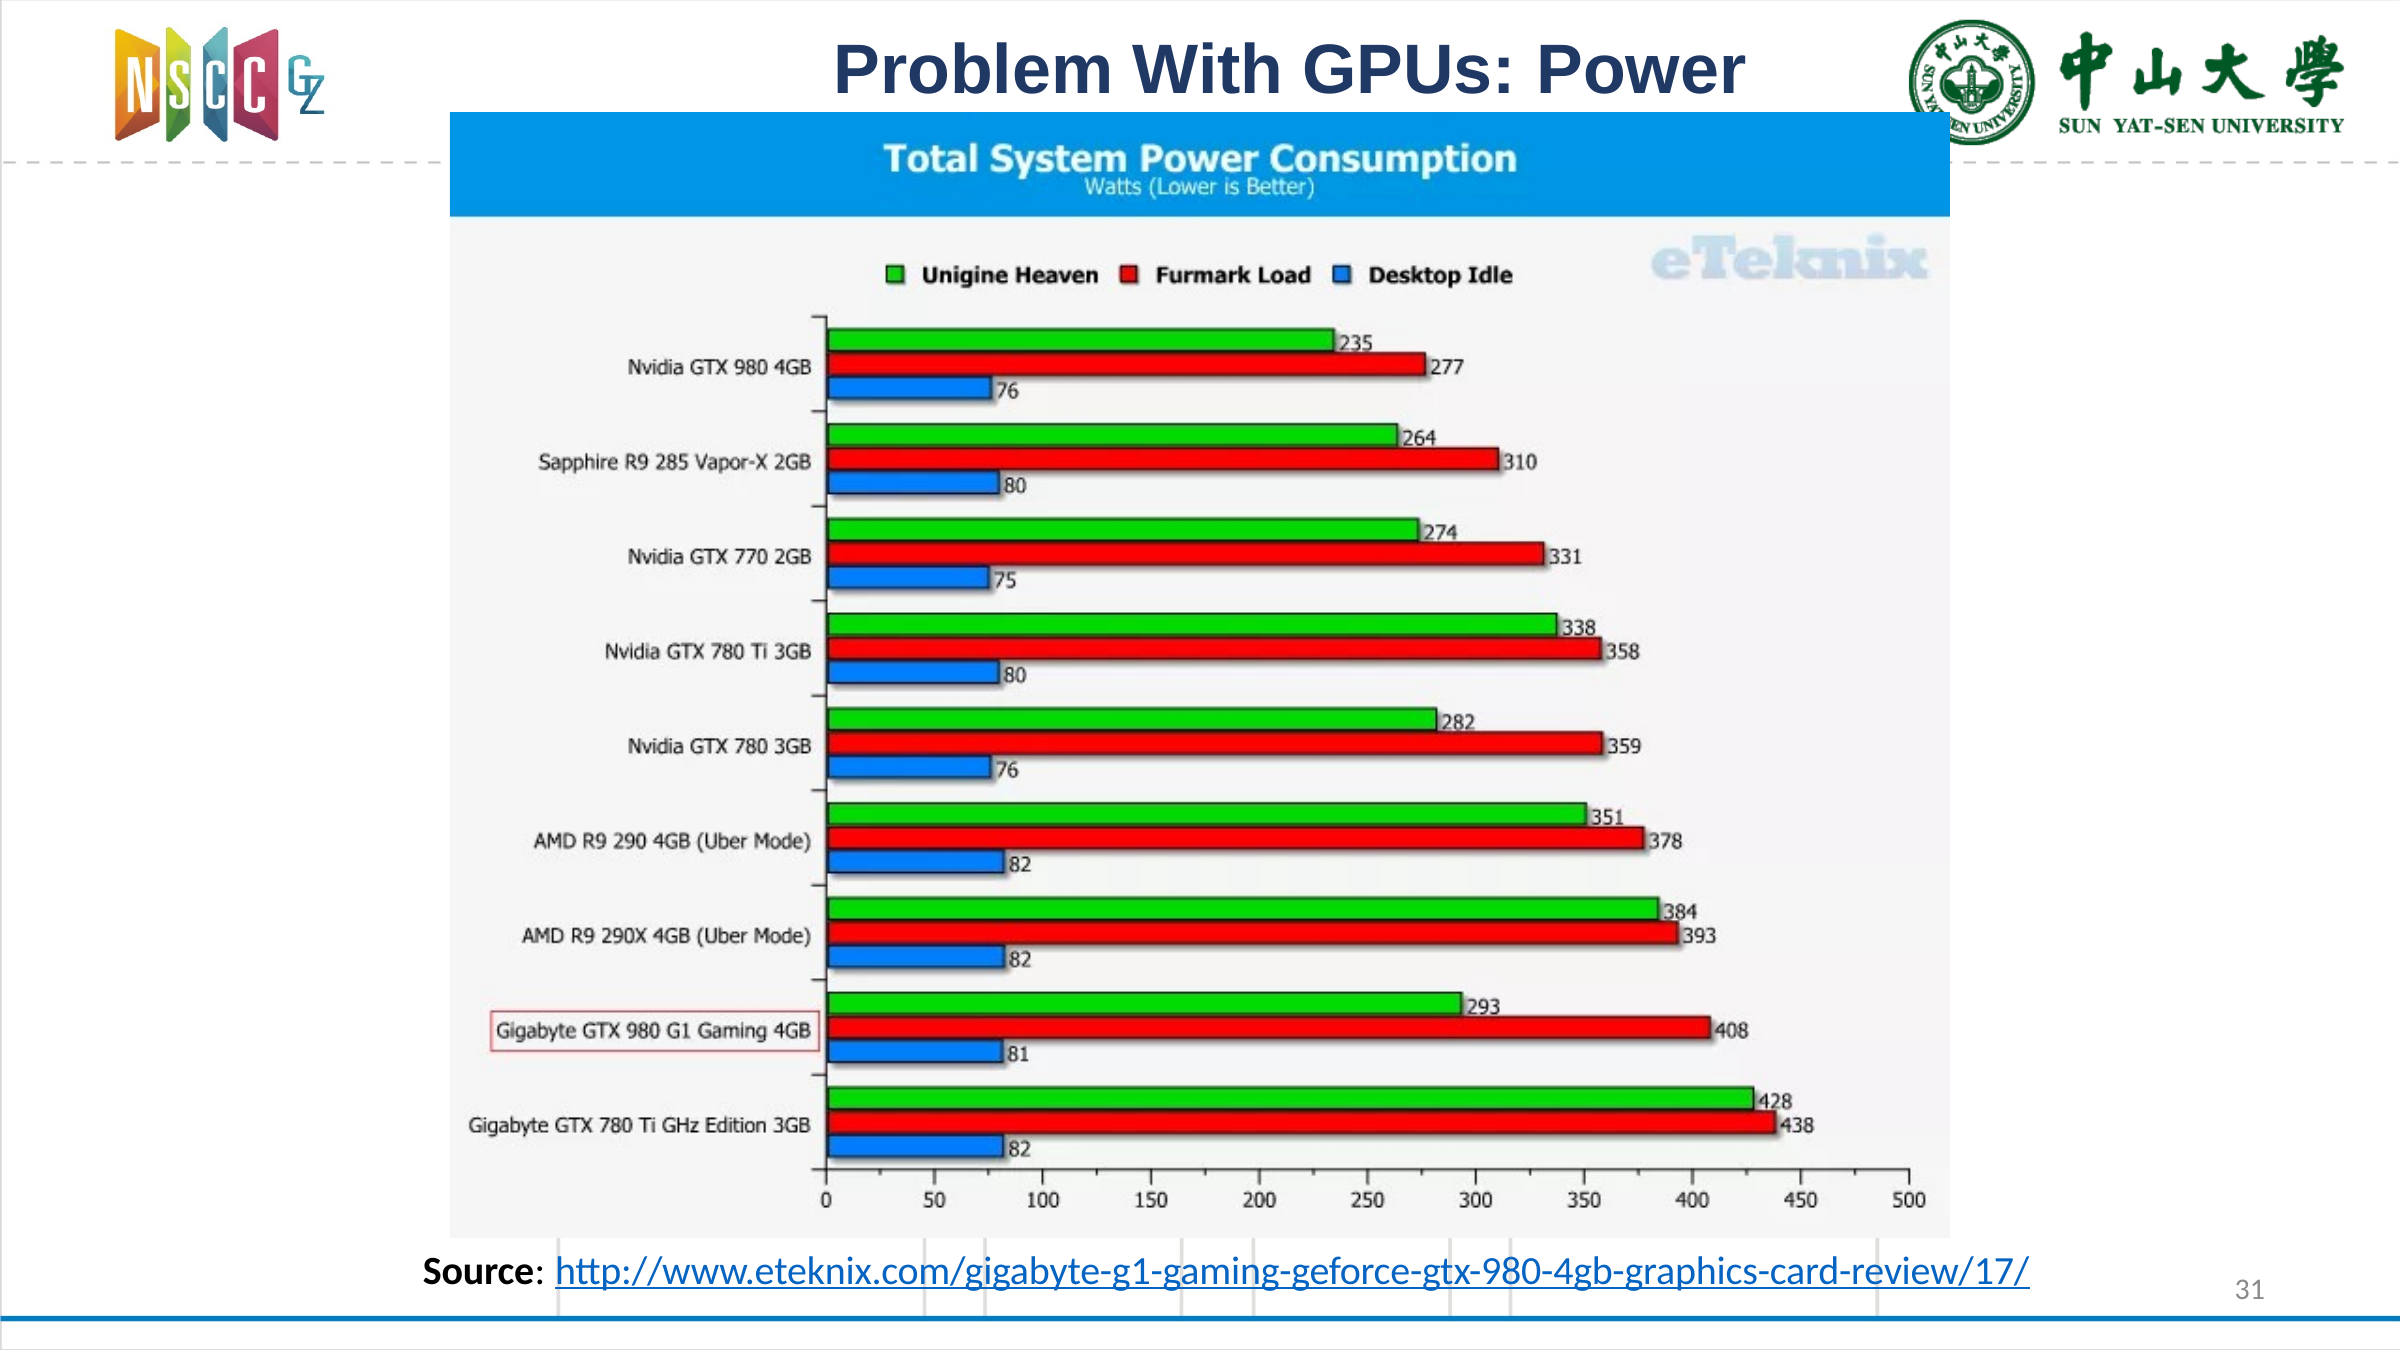

# Problem With GPUs: Power

Source: http://www.eteknix.com/gigabyte-g1-gaming-geforce-gtx-980-4gb-graphics-card-review/17/
31